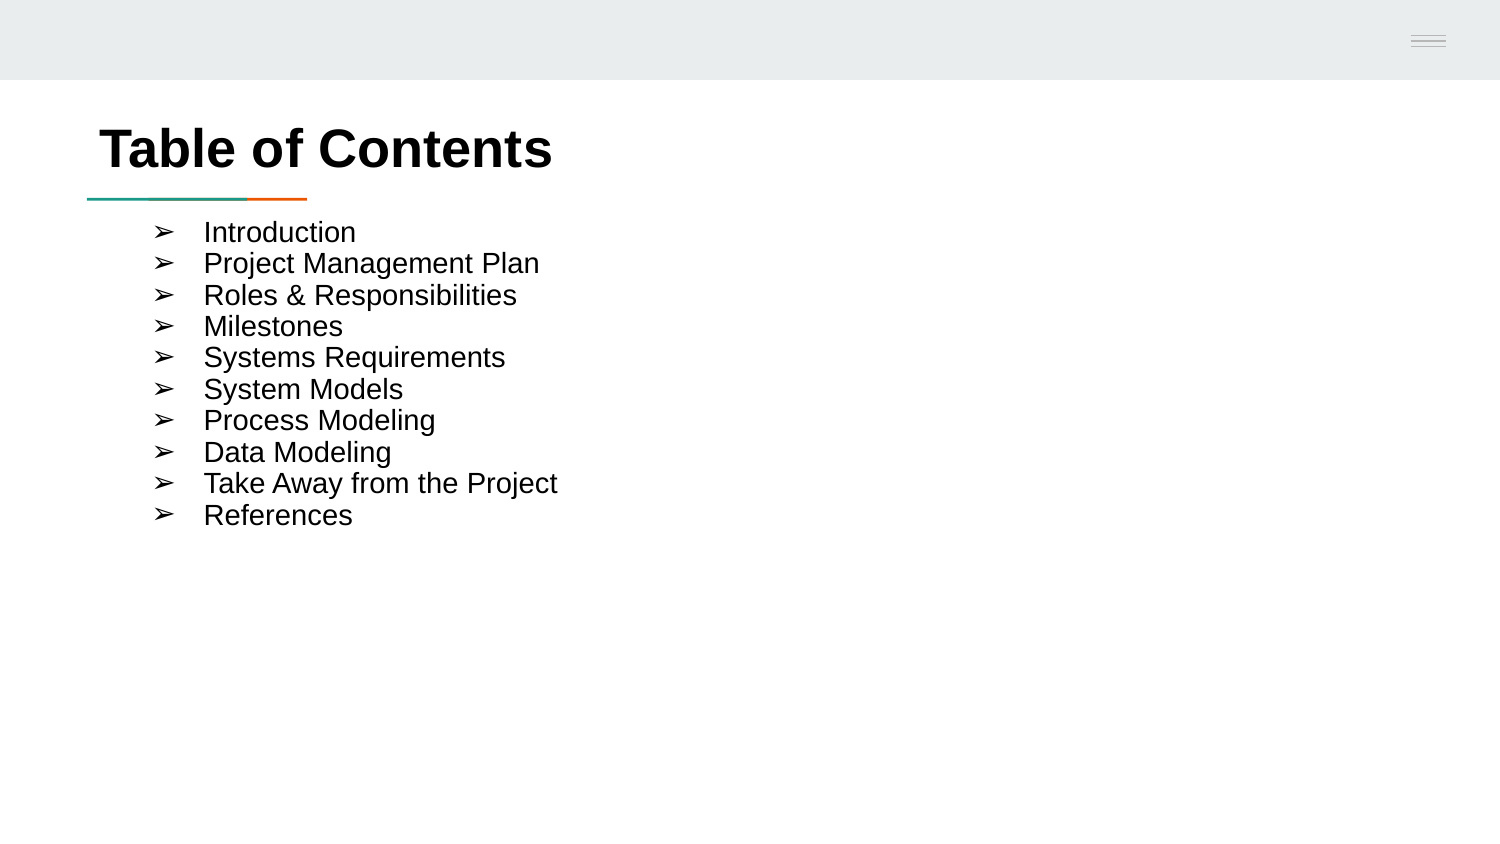

# Table of Contents
Introduction
Project Management Plan
Roles & Responsibilities
Milestones
Systems Requirements
System Models
Process Modeling
Data Modeling
Take Away from the Project
References